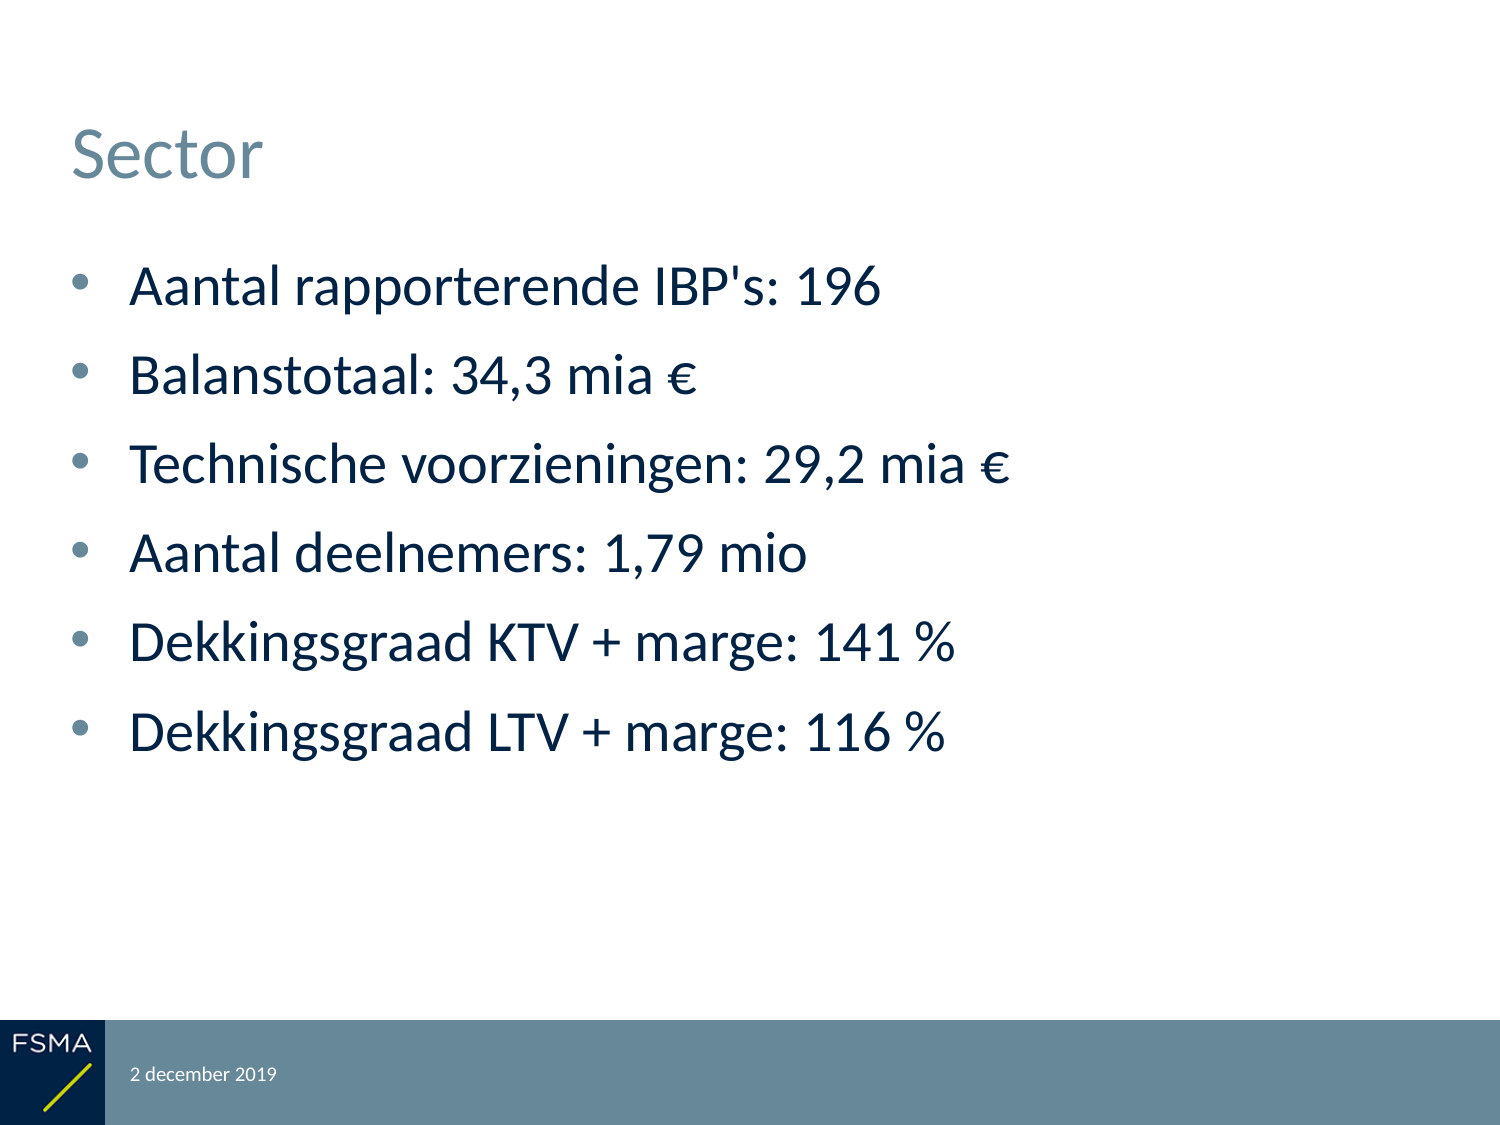

# Sector
Aantal rapporterende IBP's: 196
Balanstotaal: 34,3 mia €
Technische voorzieningen: 29,2 mia €
Aantal deelnemers: 1,79 mio
Dekkingsgraad KTV + marge: 141 %
Dekkingsgraad LTV + marge: 116 %
2 december 2019
Rapportering over het boekjaar 2018
6